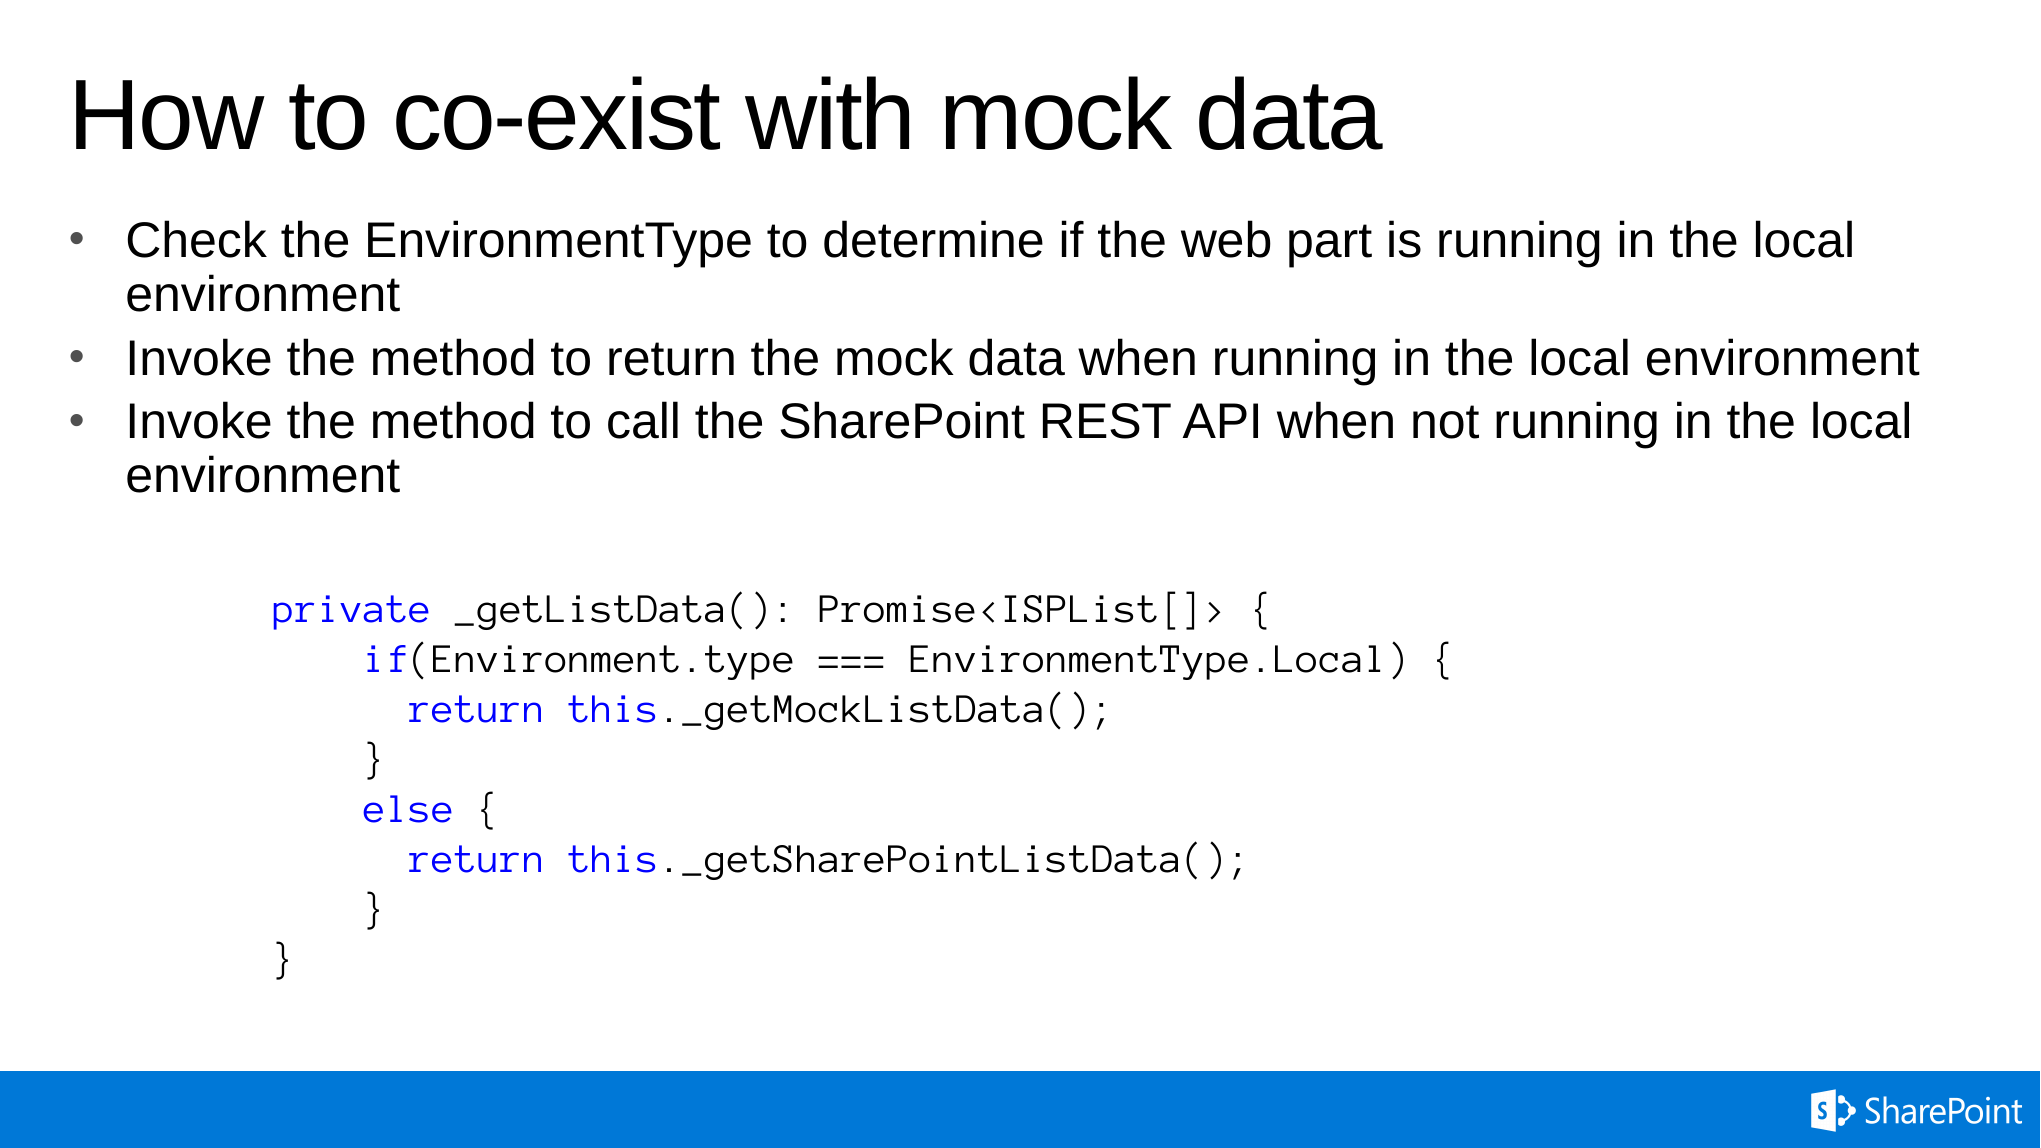

# How to co-exist with mock data
Check the EnvironmentType to determine if the web part is running in the local environment
Invoke the method to return the mock data when running in the local environment
Invoke the method to call the SharePoint REST API when not running in the local environment

private _getListData(): Promise<ISPList[]> {
    if(Environment.type === EnvironmentType.Local) {
      return this._getMockListData();
    }
    else {
      return this._getSharePointListData();
    }
}